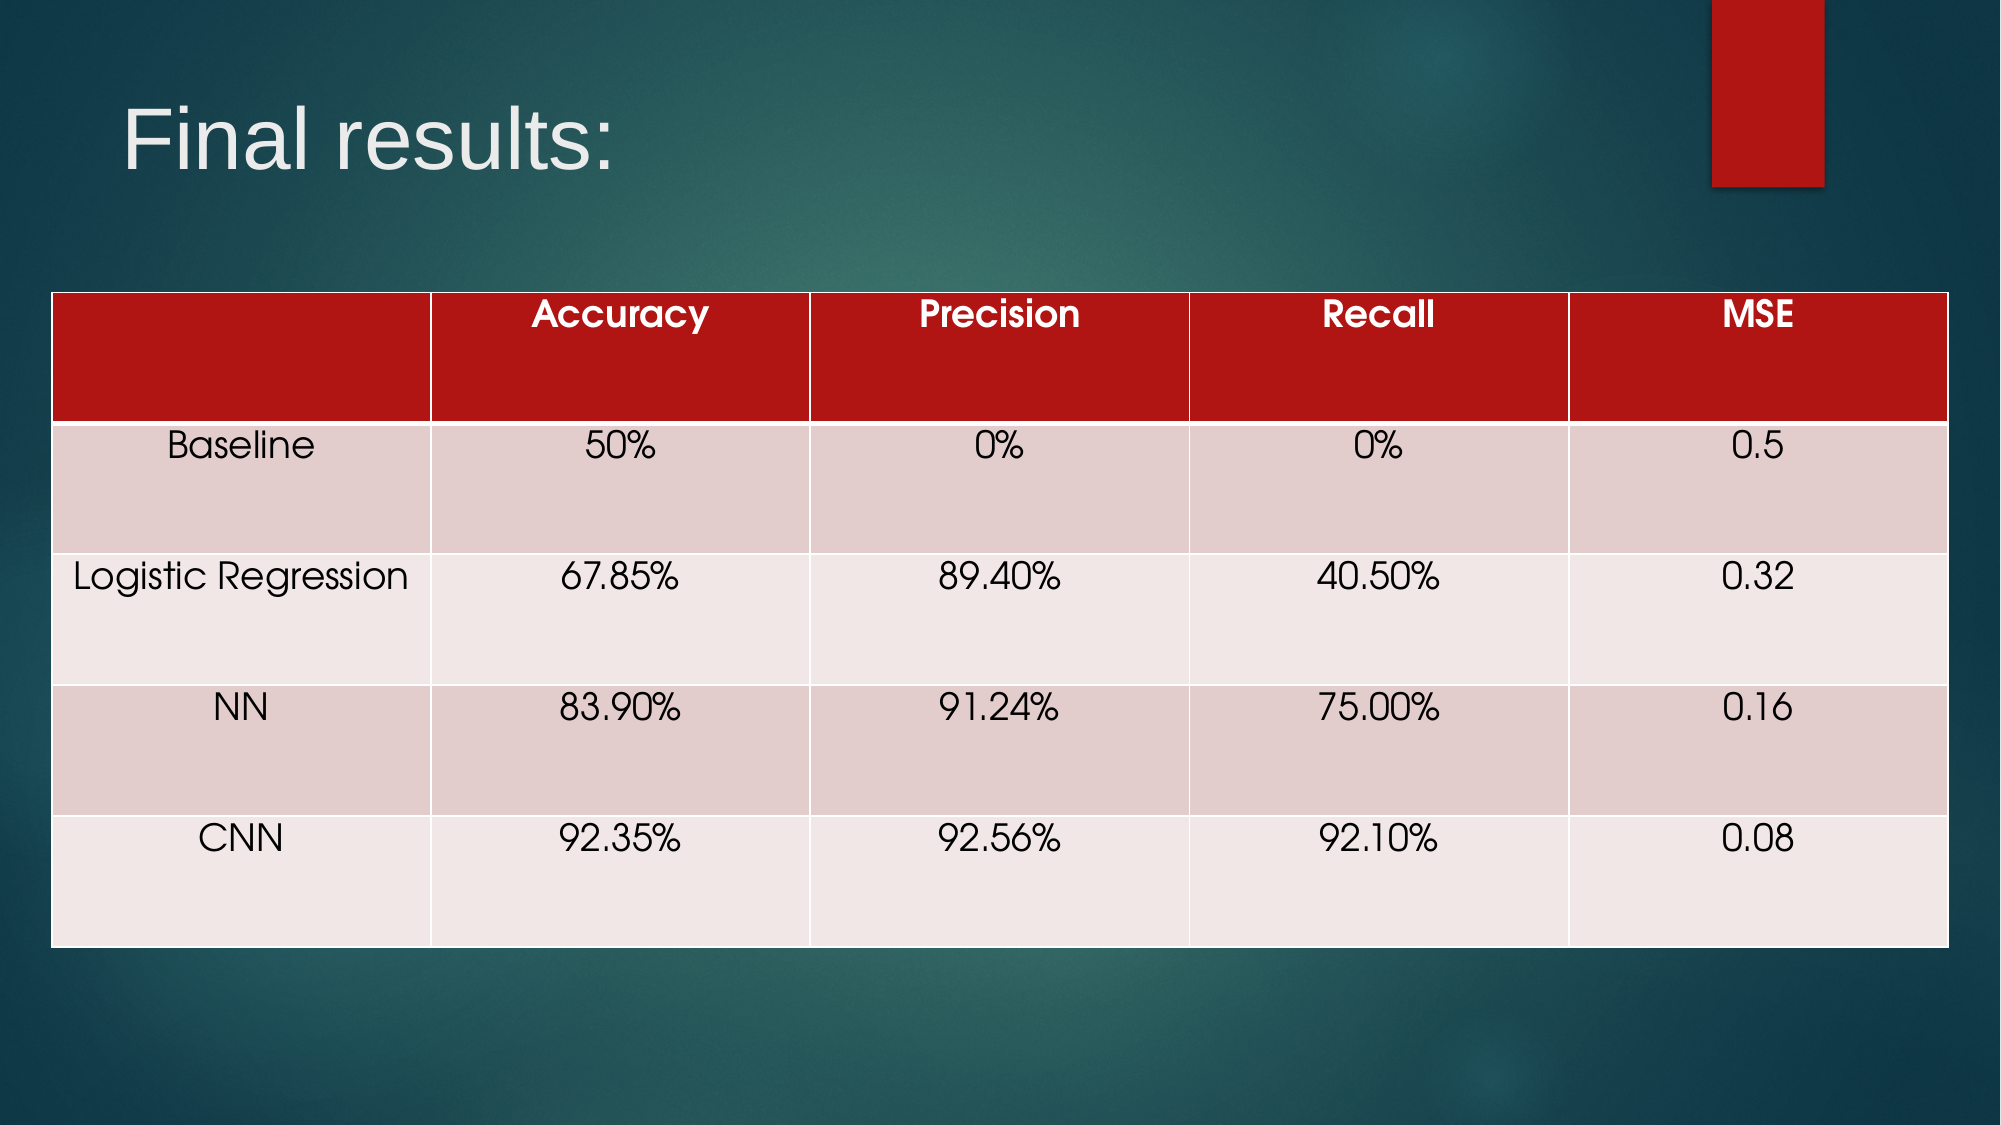

# Final results:
|  | Accuracy | Precision | Recall | MSE |
| --- | --- | --- | --- | --- |
| Baseline | 50% | 0% | 0% | 0.5 |
| Logistic Regression | 67.85% | 89.40% | 40.50% | 0.32 |
| NN | 83.90% | 91.24% | 75.00% | 0.16 |
| CNN | 92.35% | 92.56% | 92.10% | 0.08 |